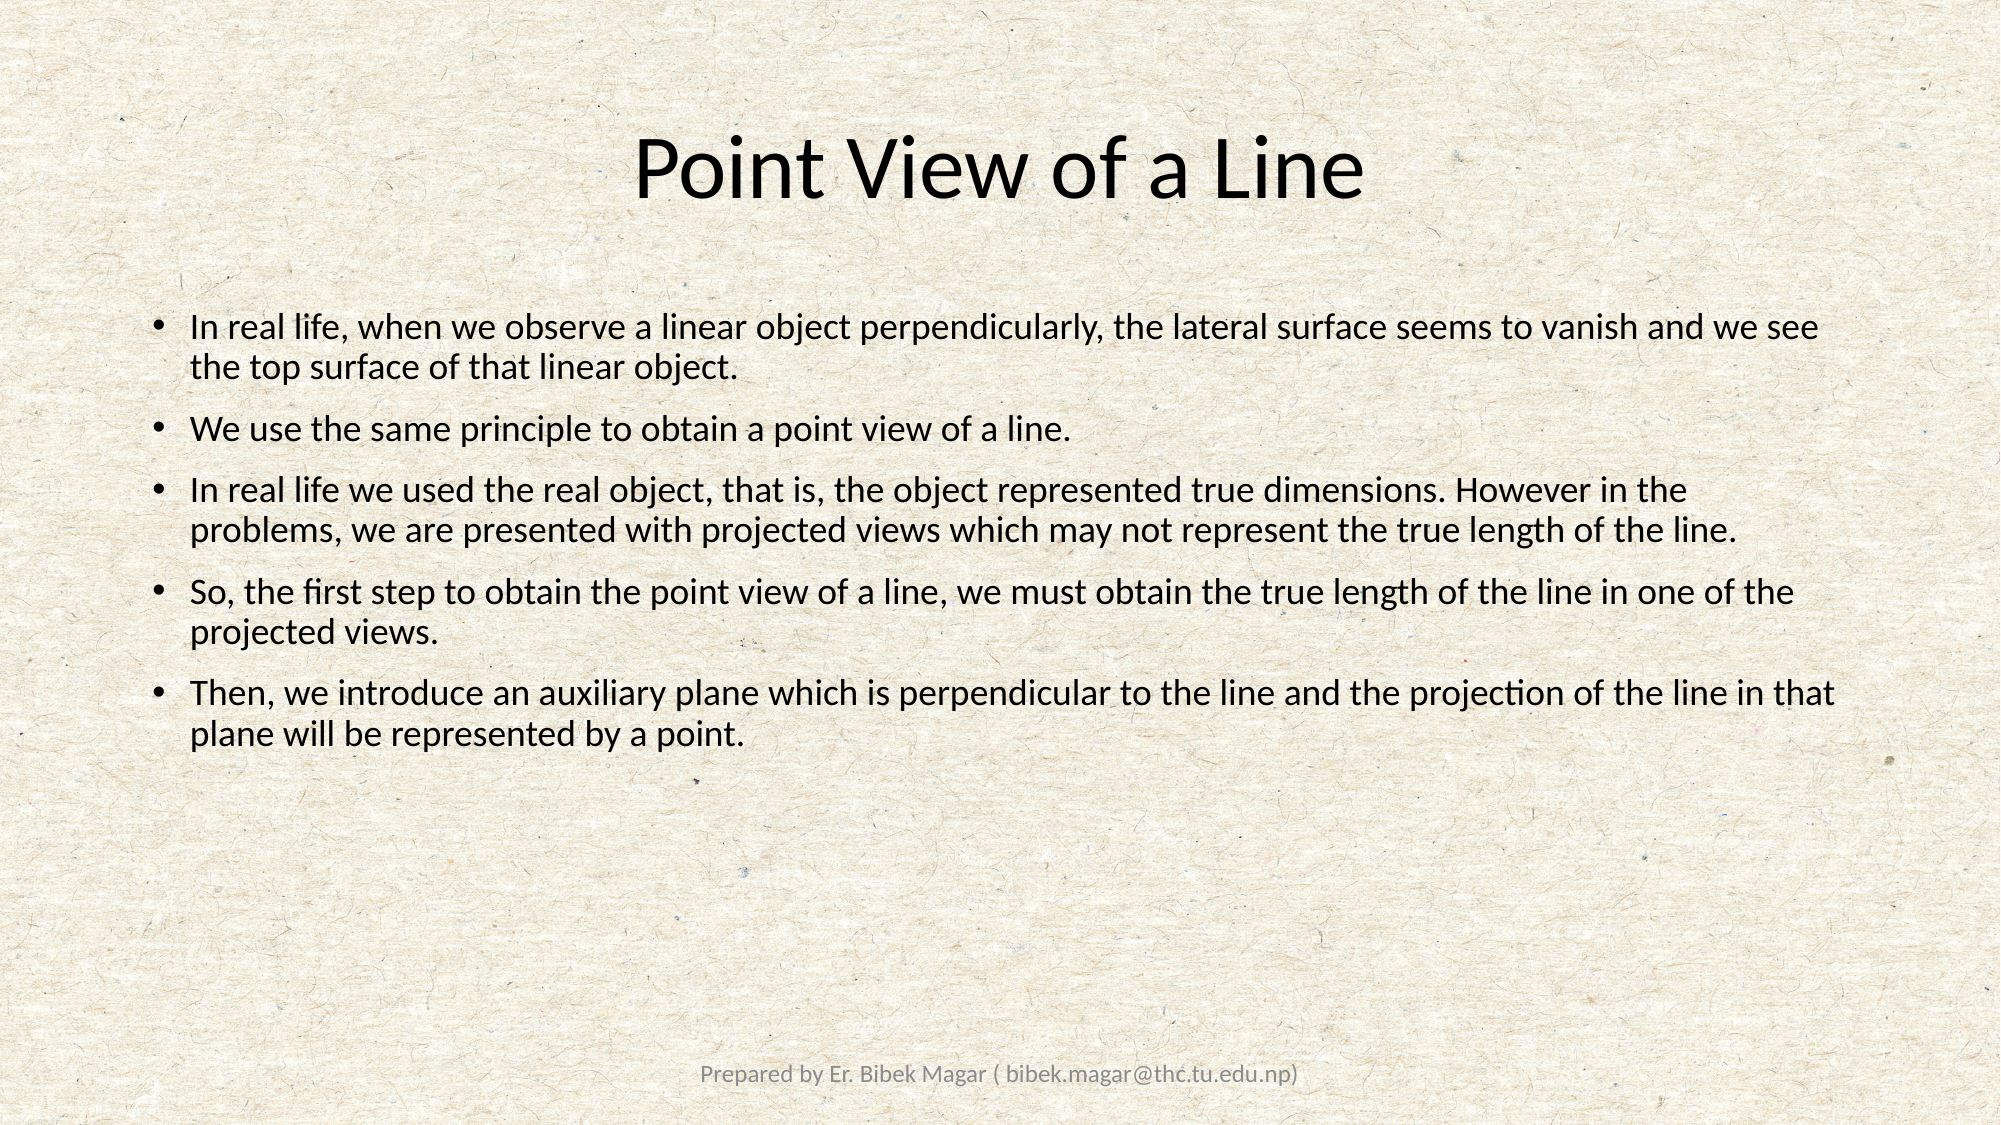

# Point View of a Line
In real life, when we observe a linear object perpendicularly, the lateral surface seems to vanish and we see the top surface of that linear object.
We use the same principle to obtain a point view of a line.
In real life we used the real object, that is, the object represented true dimensions. However in the problems, we are presented with projected views which may not represent the true length of the line.
So, the first step to obtain the point view of a line, we must obtain the true length of the line in one of the projected views.
Then, we introduce an auxiliary plane which is perpendicular to the line and the projection of the line in that plane will be represented by a point.
Prepared by Er. Bibek Magar ( bibek.magar@thc.tu.edu.np)